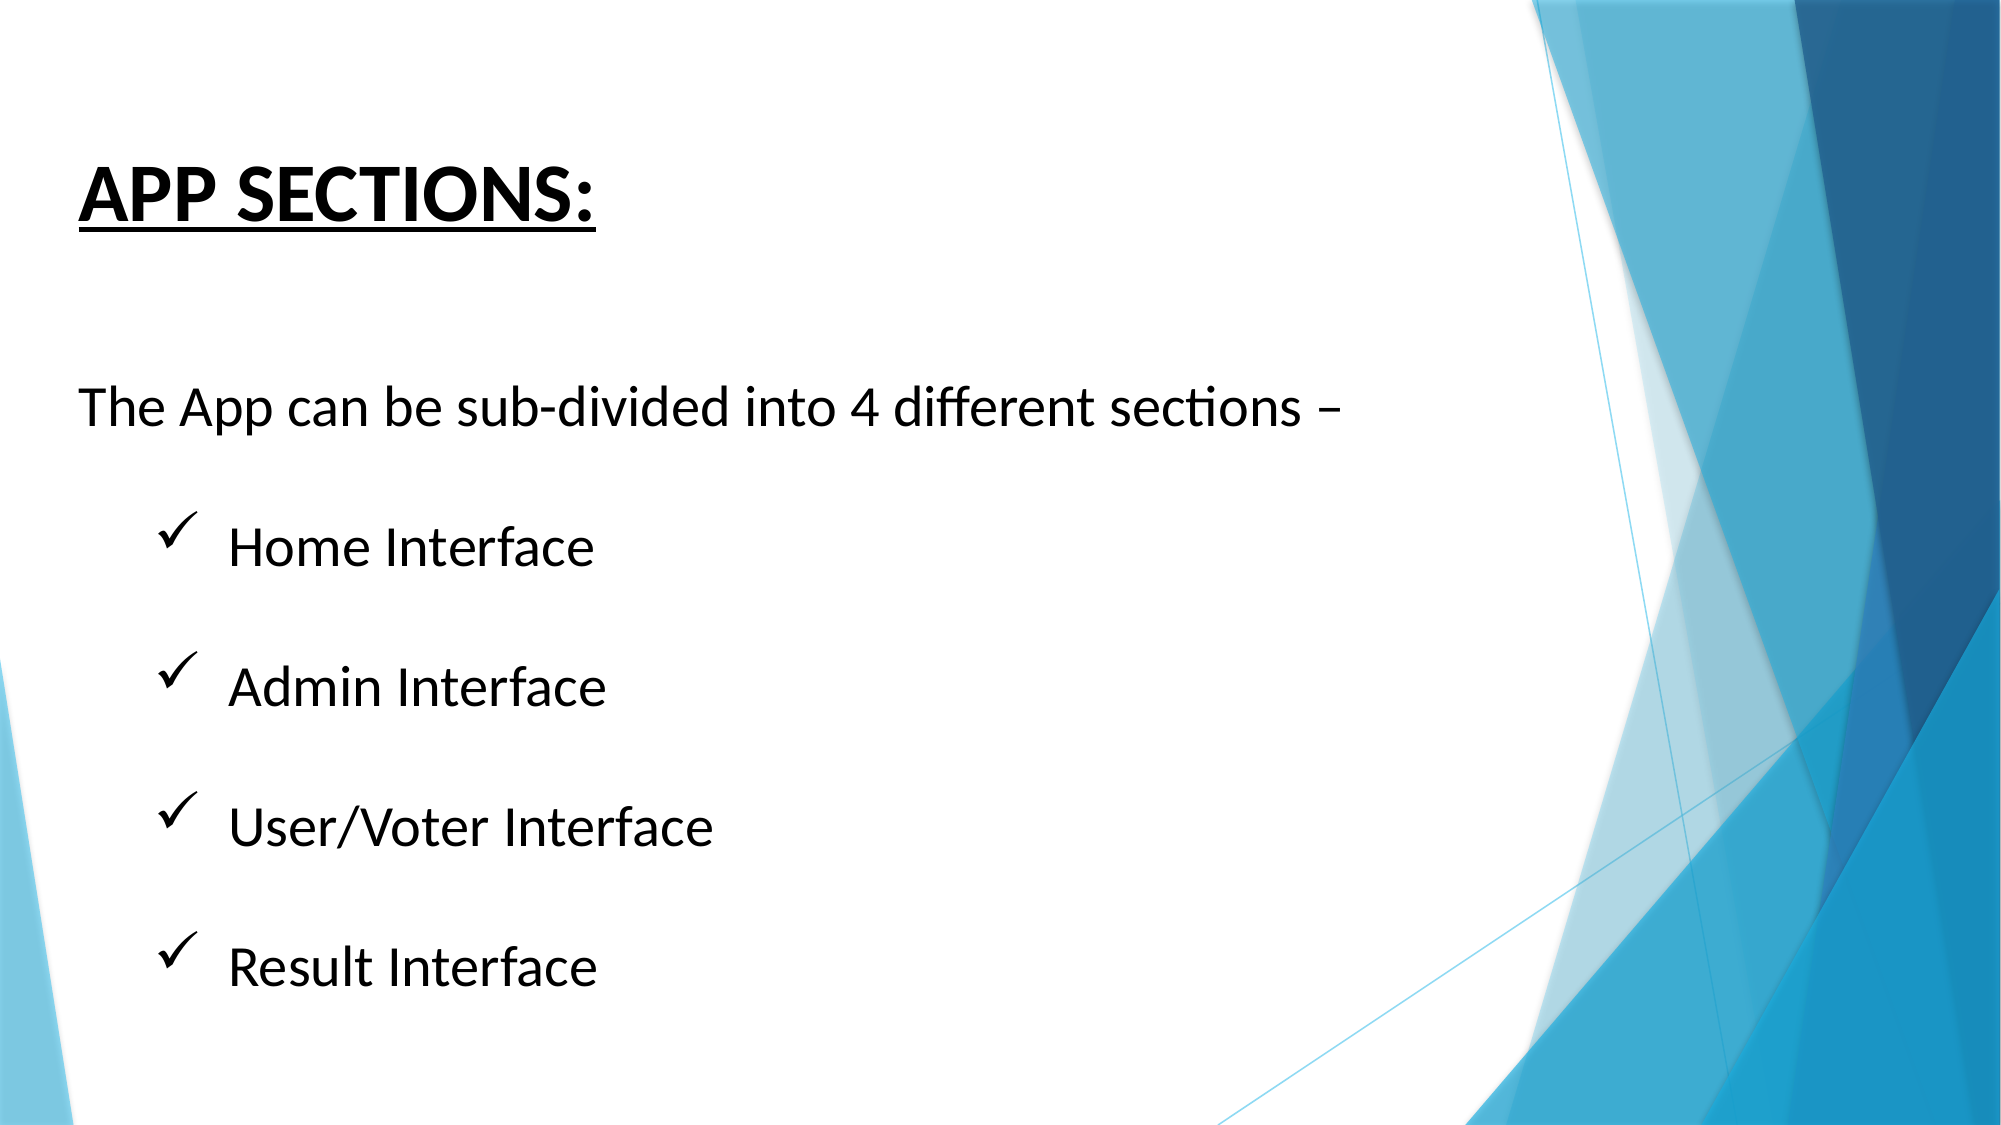

APP SECTIONS:

The App can be sub-divided into 4 different sections –
Home Interface
Admin Interface
User/Voter Interface
Result Interface